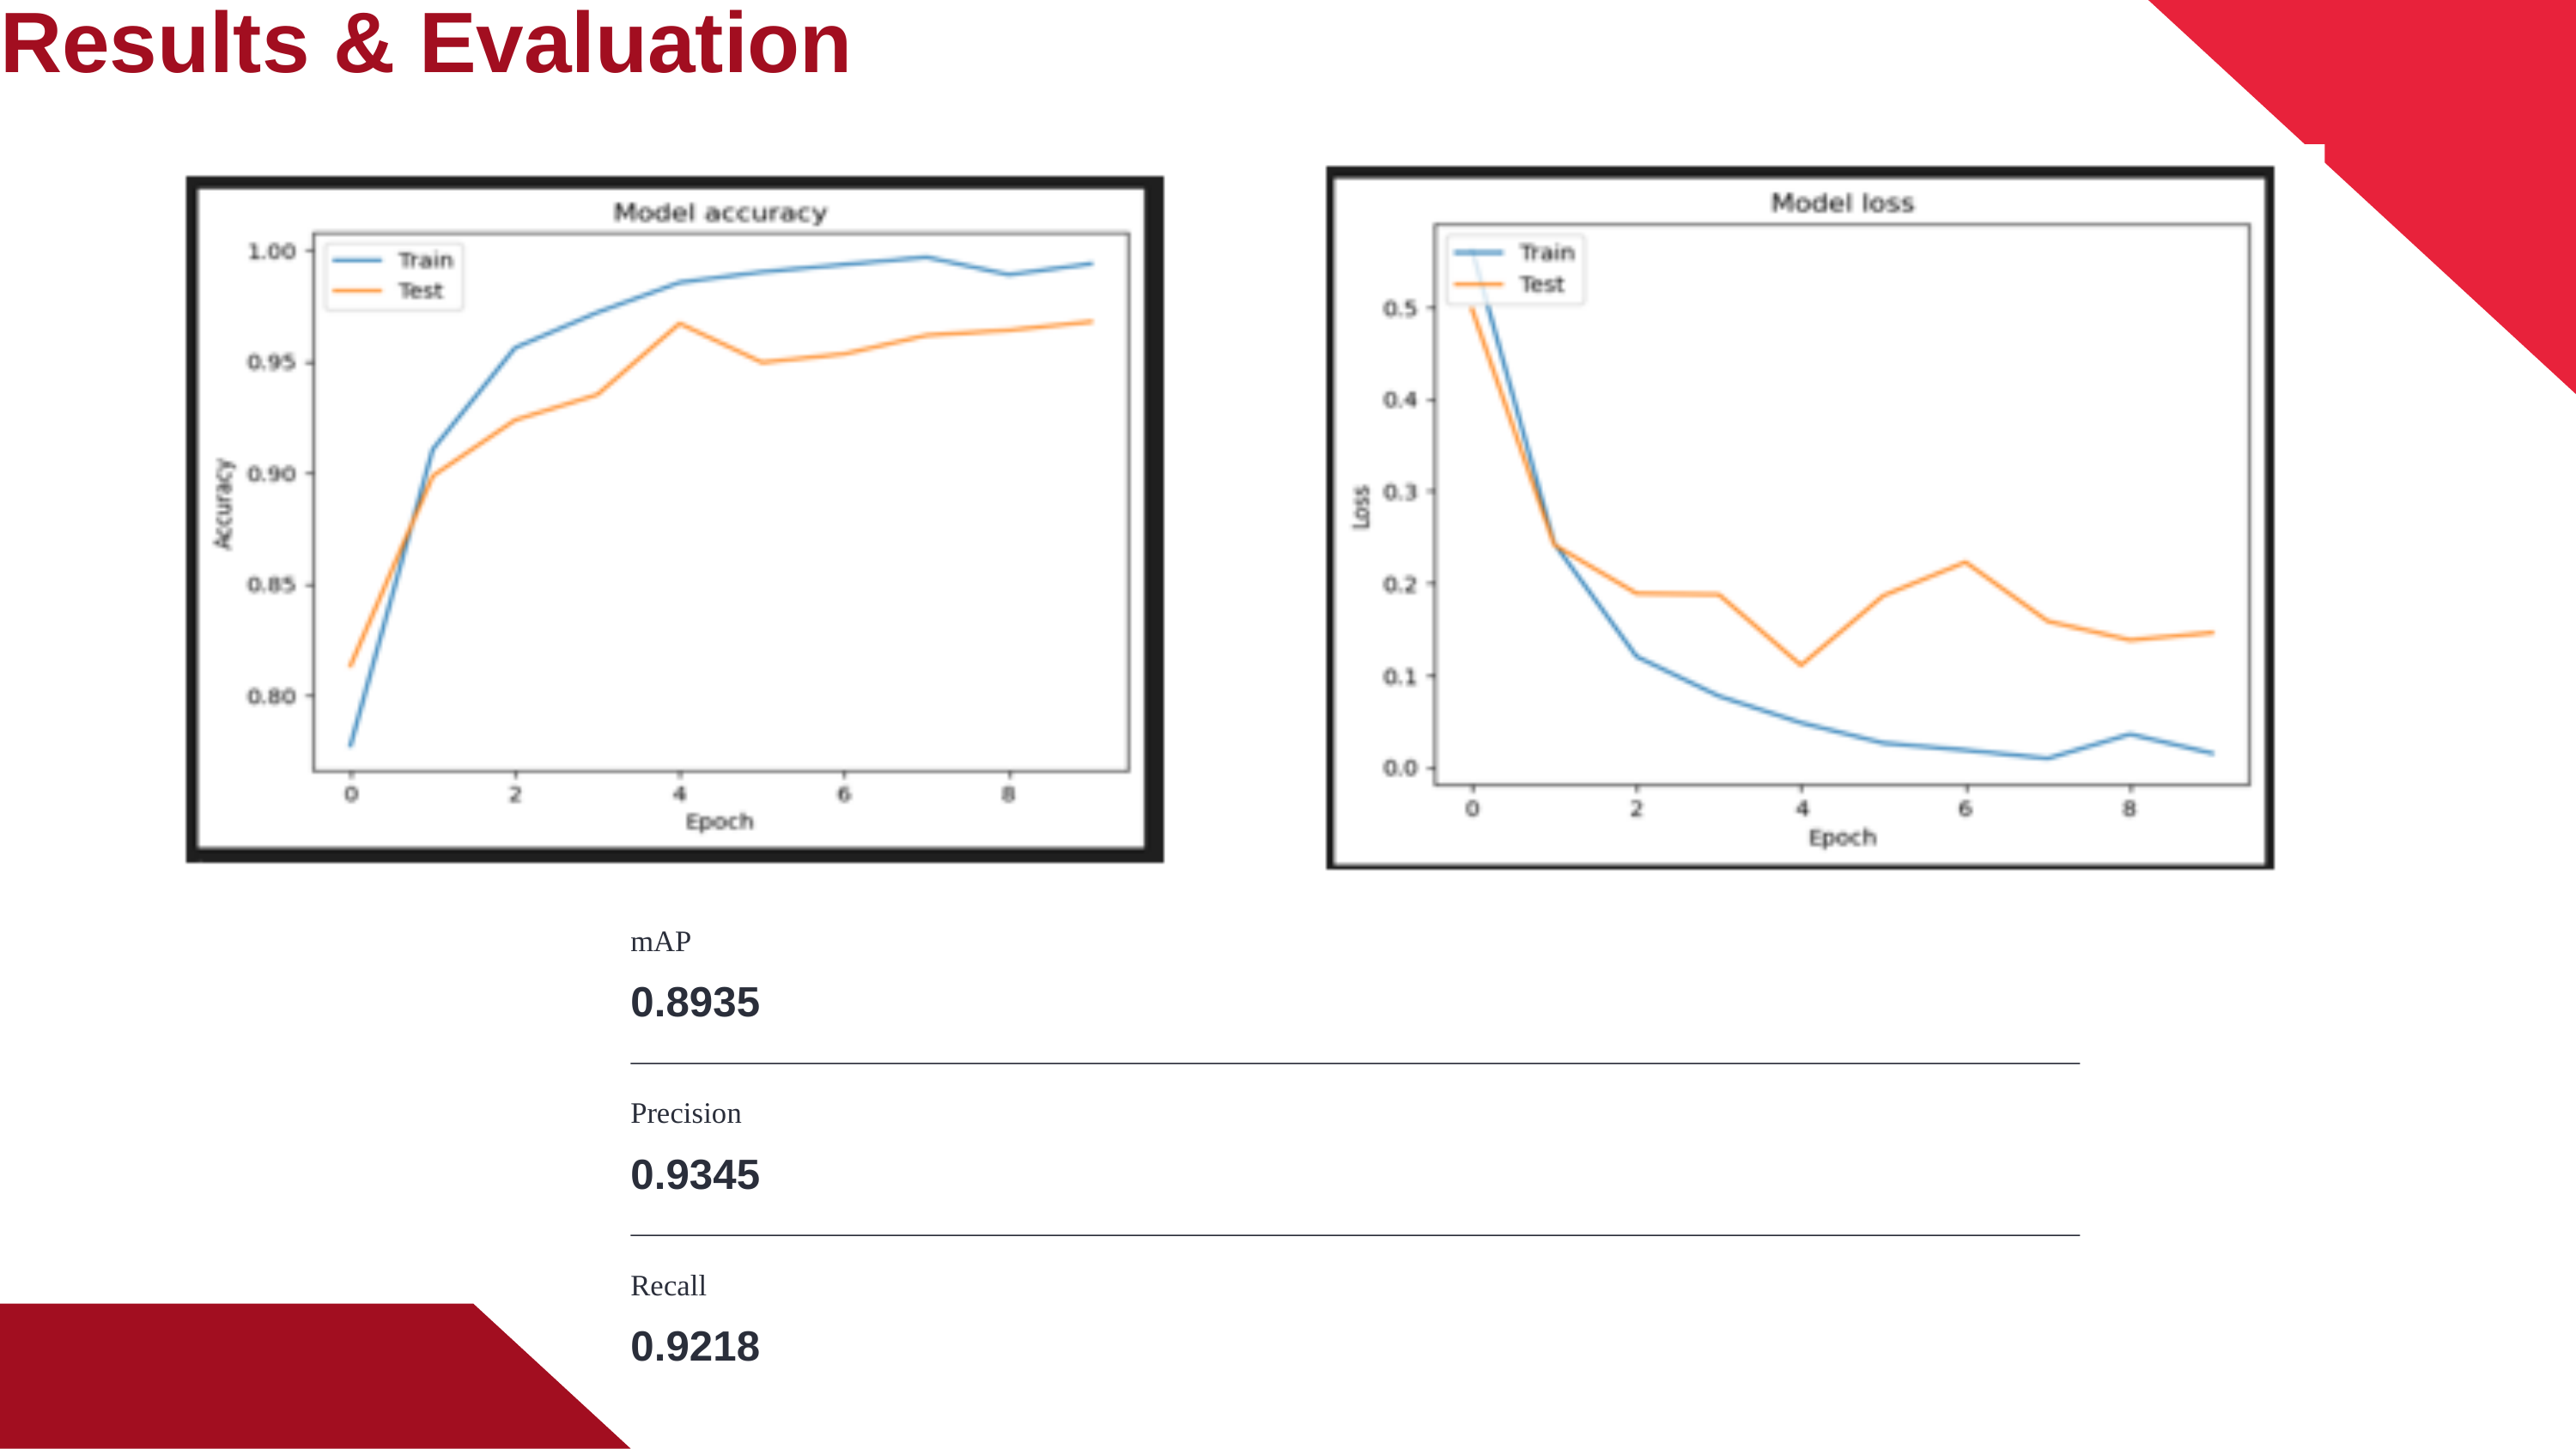

Results & Evaluation

mAP
0.8935

Precision
0.9345

Recall
0.9218